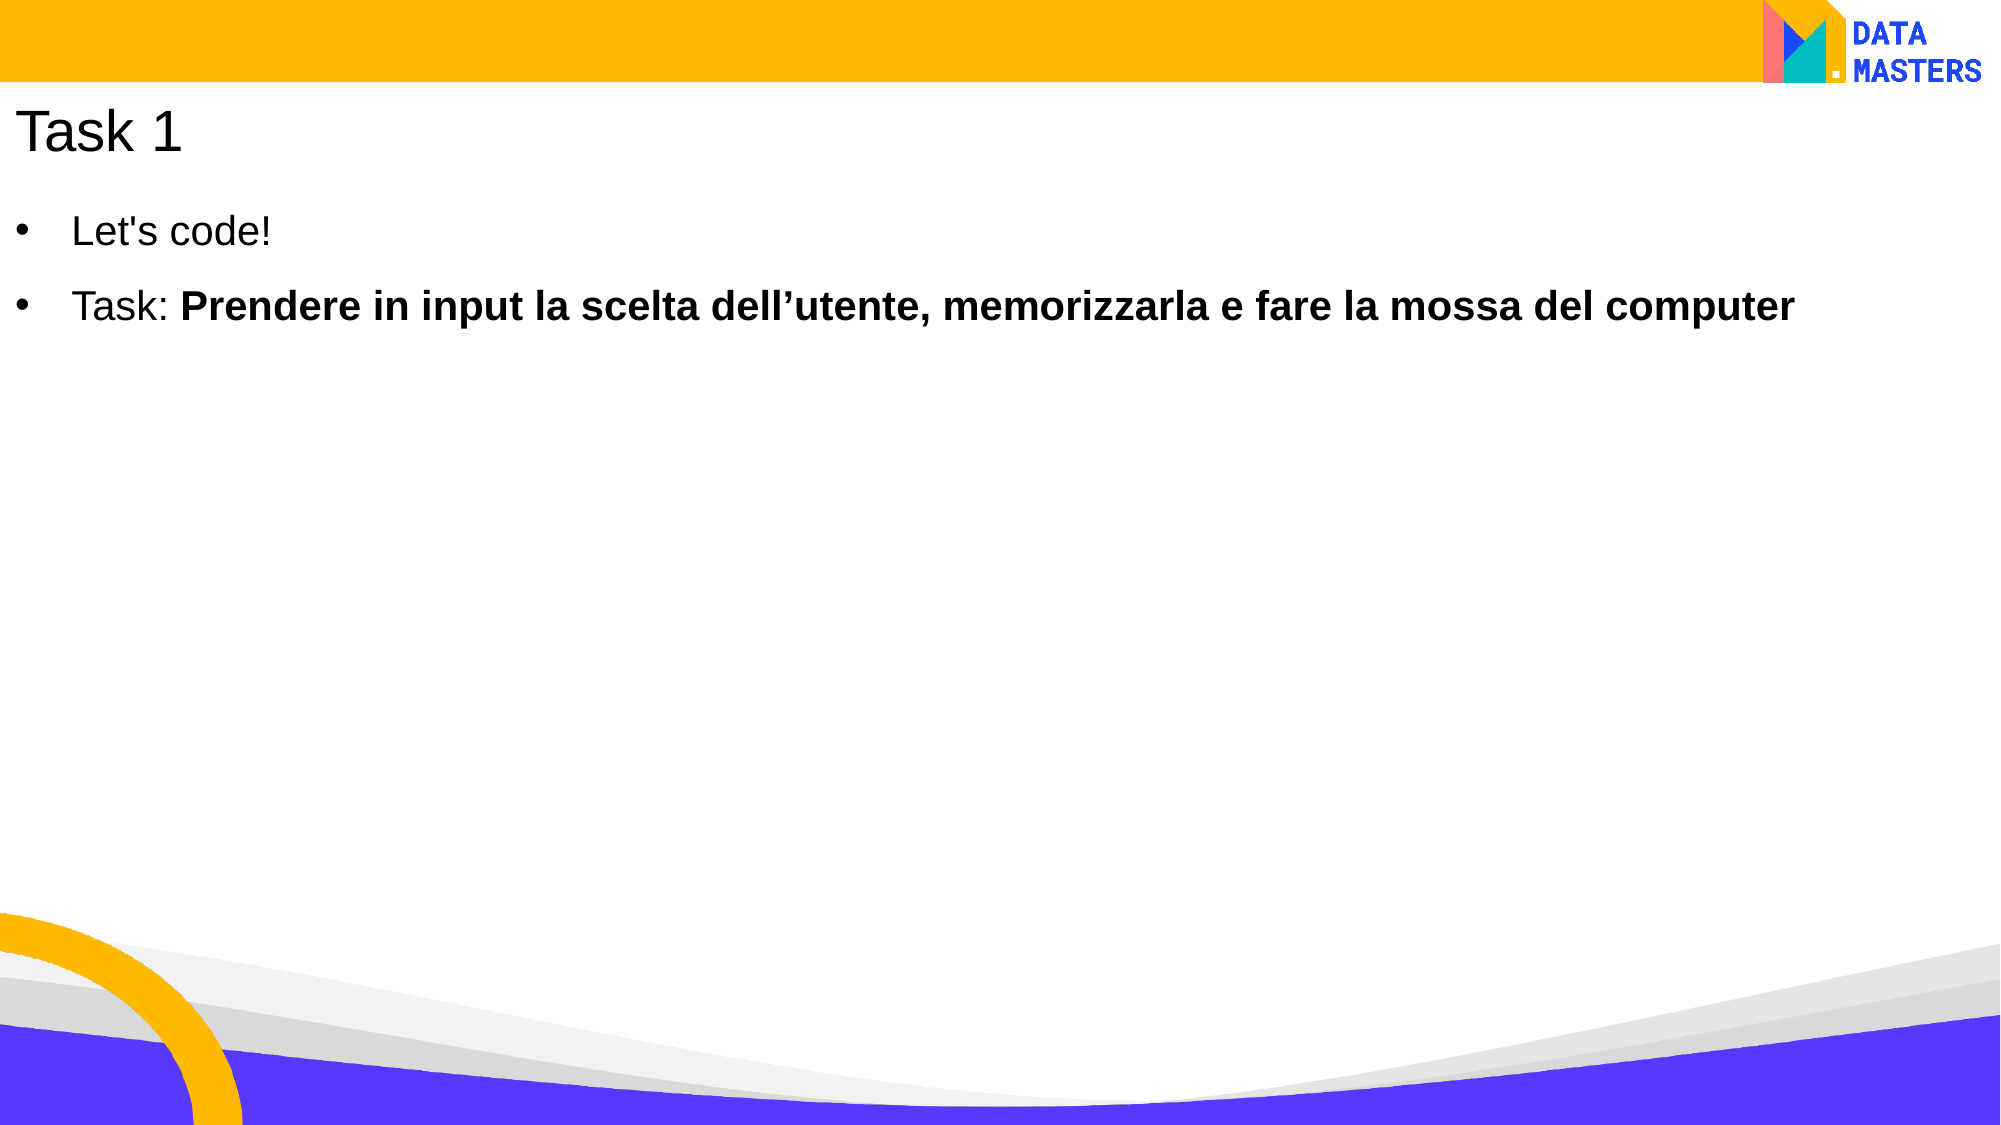

Task 1
Let's code!
Task: Prendere in input la scelta dell’utente, memorizzarla e fare la mossa del computer